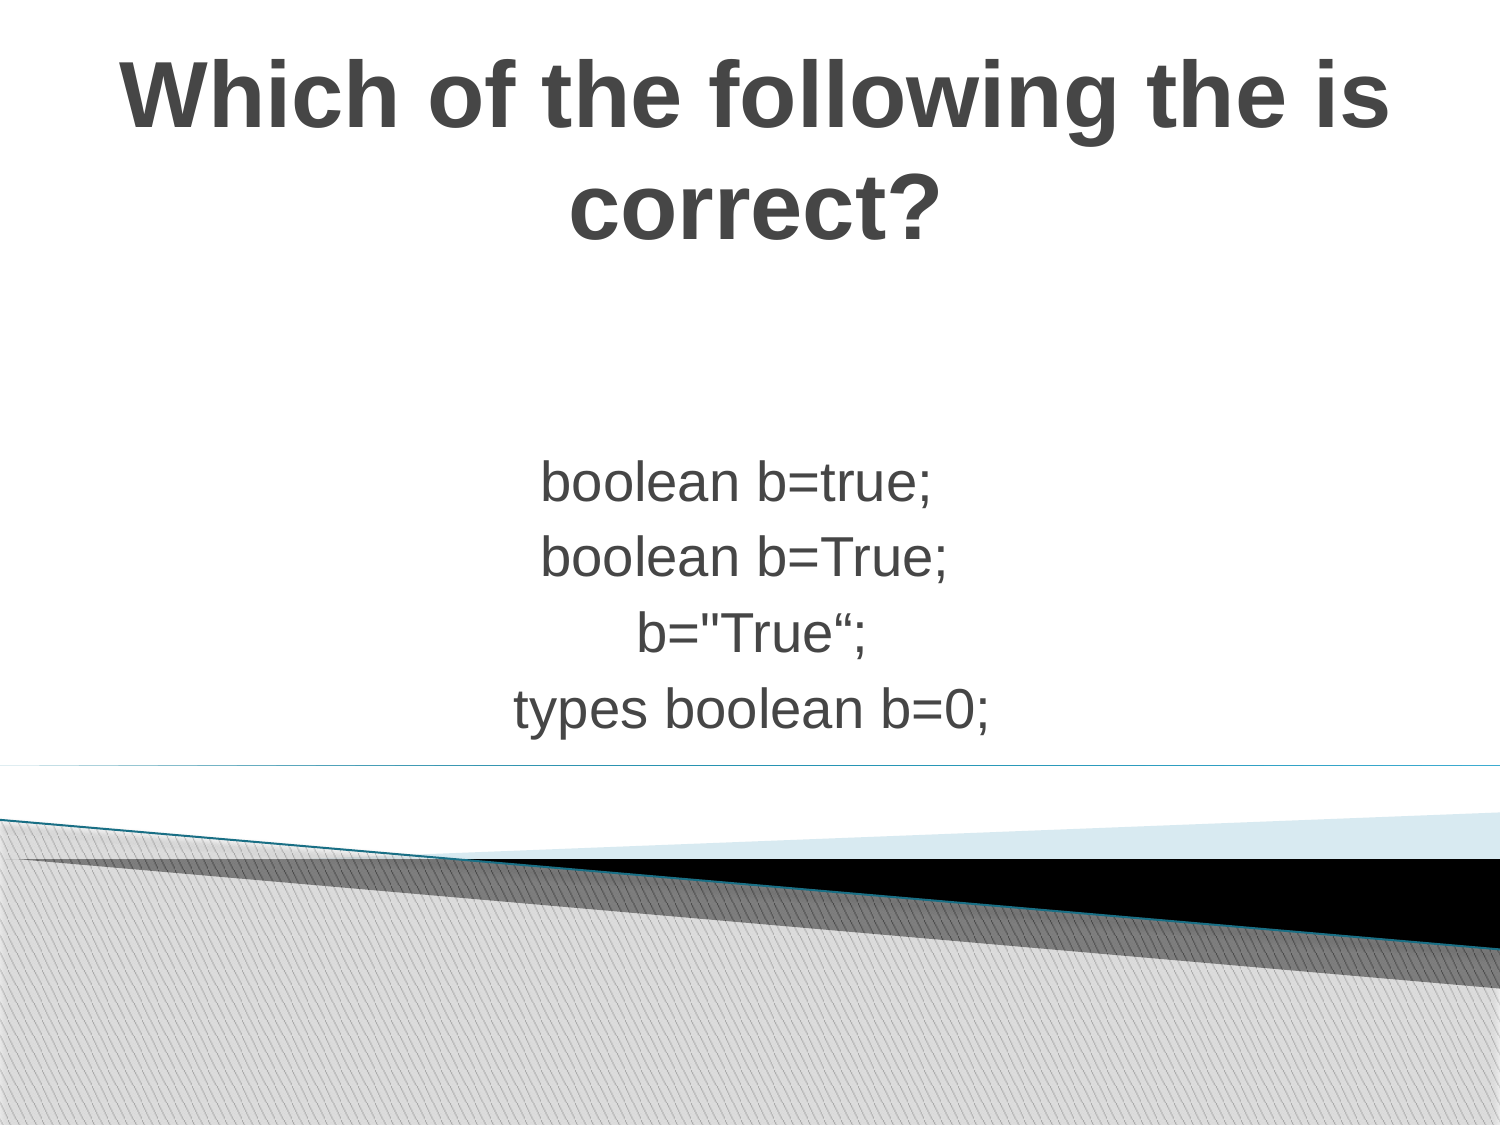

# Which of the following the is correct?
boolean b=true;
boolean b=True;
 b="True“;
 types boolean b=0;